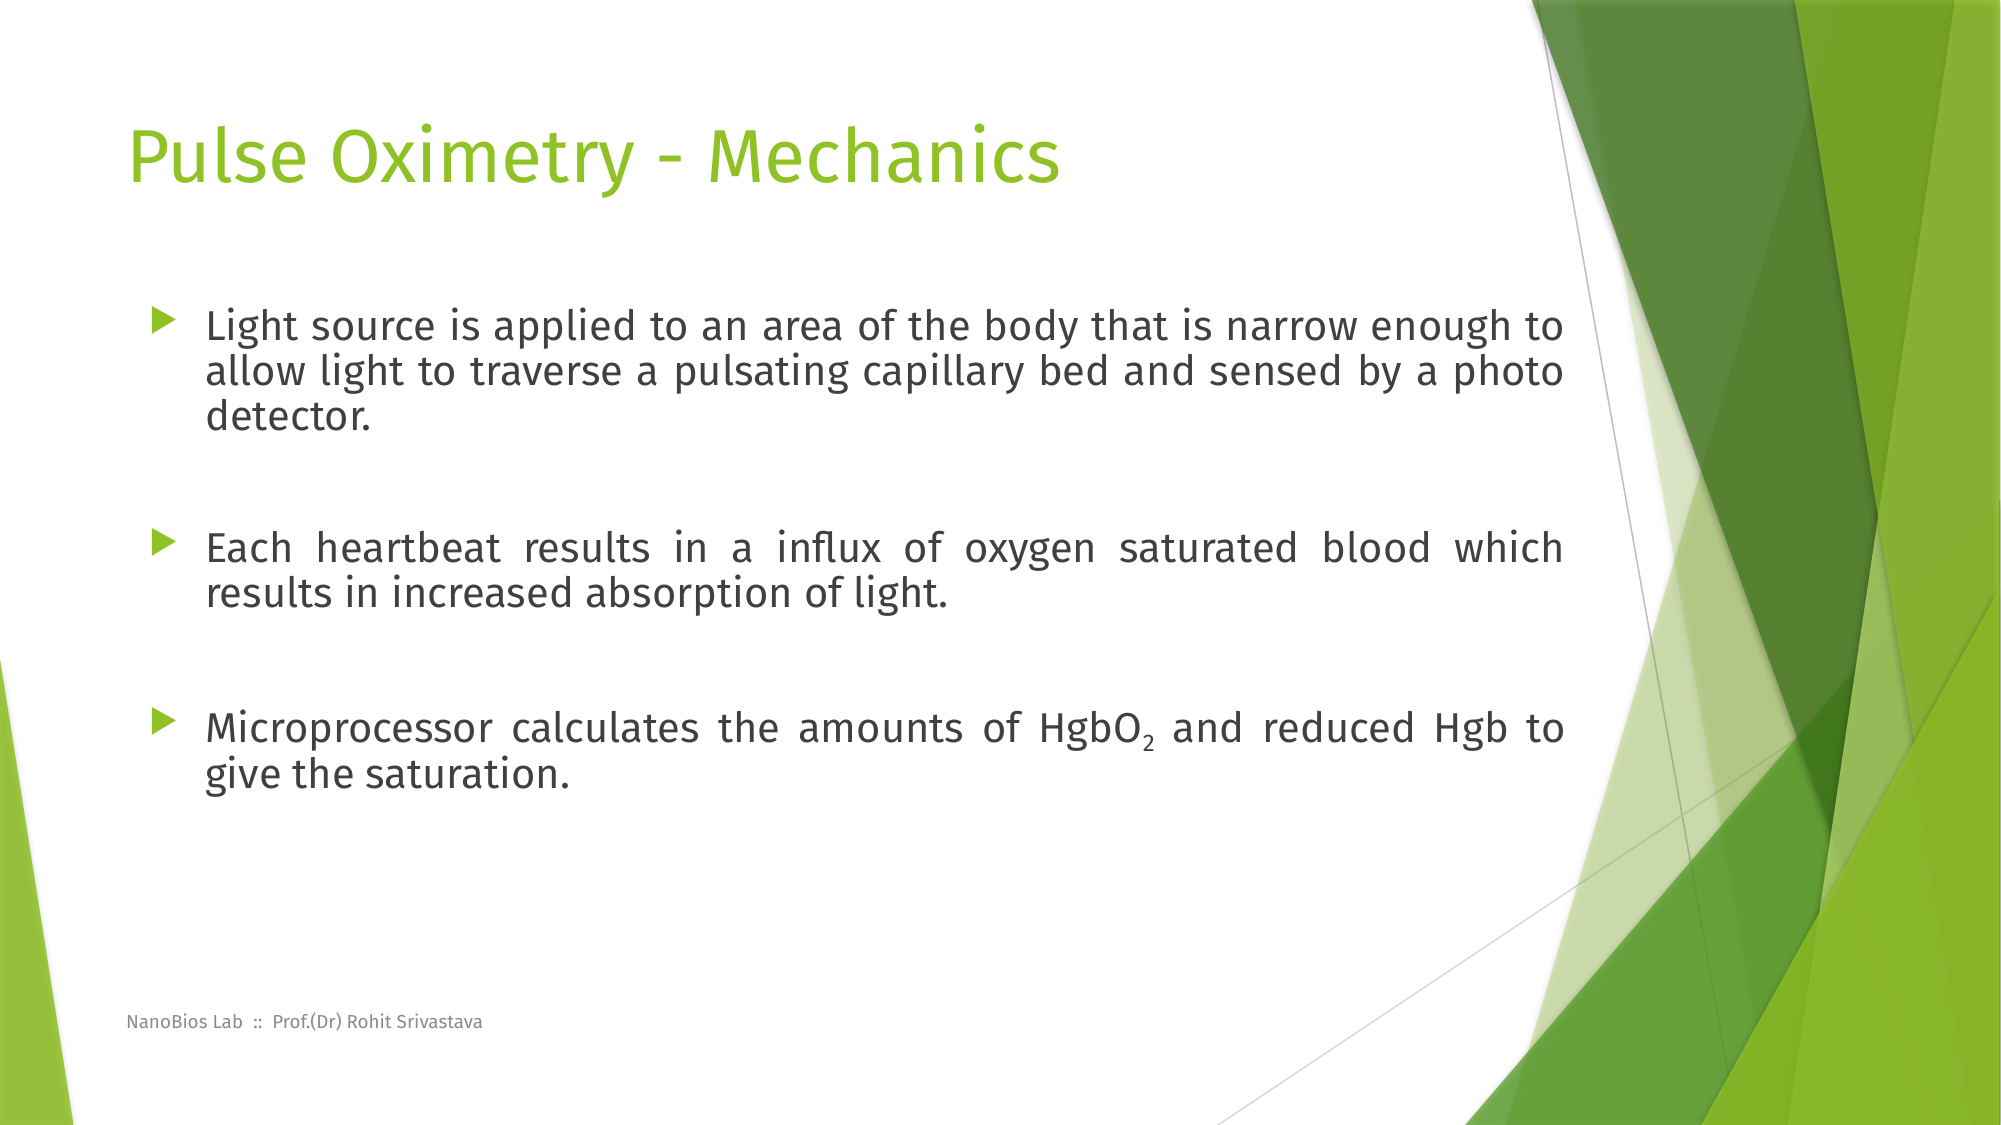

# Pulse Oximetry - Mechanics
Light source is applied to an area of the body that is narrow enough to allow light to traverse a pulsating capillary bed and sensed by a photo detector.

Each heartbeat results in a influx of oxygen saturated blood which results in increased absorption of light.

Microprocessor calculates the amounts of HgbO2 and reduced Hgb to give the saturation.
NanoBios Lab  ::  Prof.(Dr) Rohit Srivastava